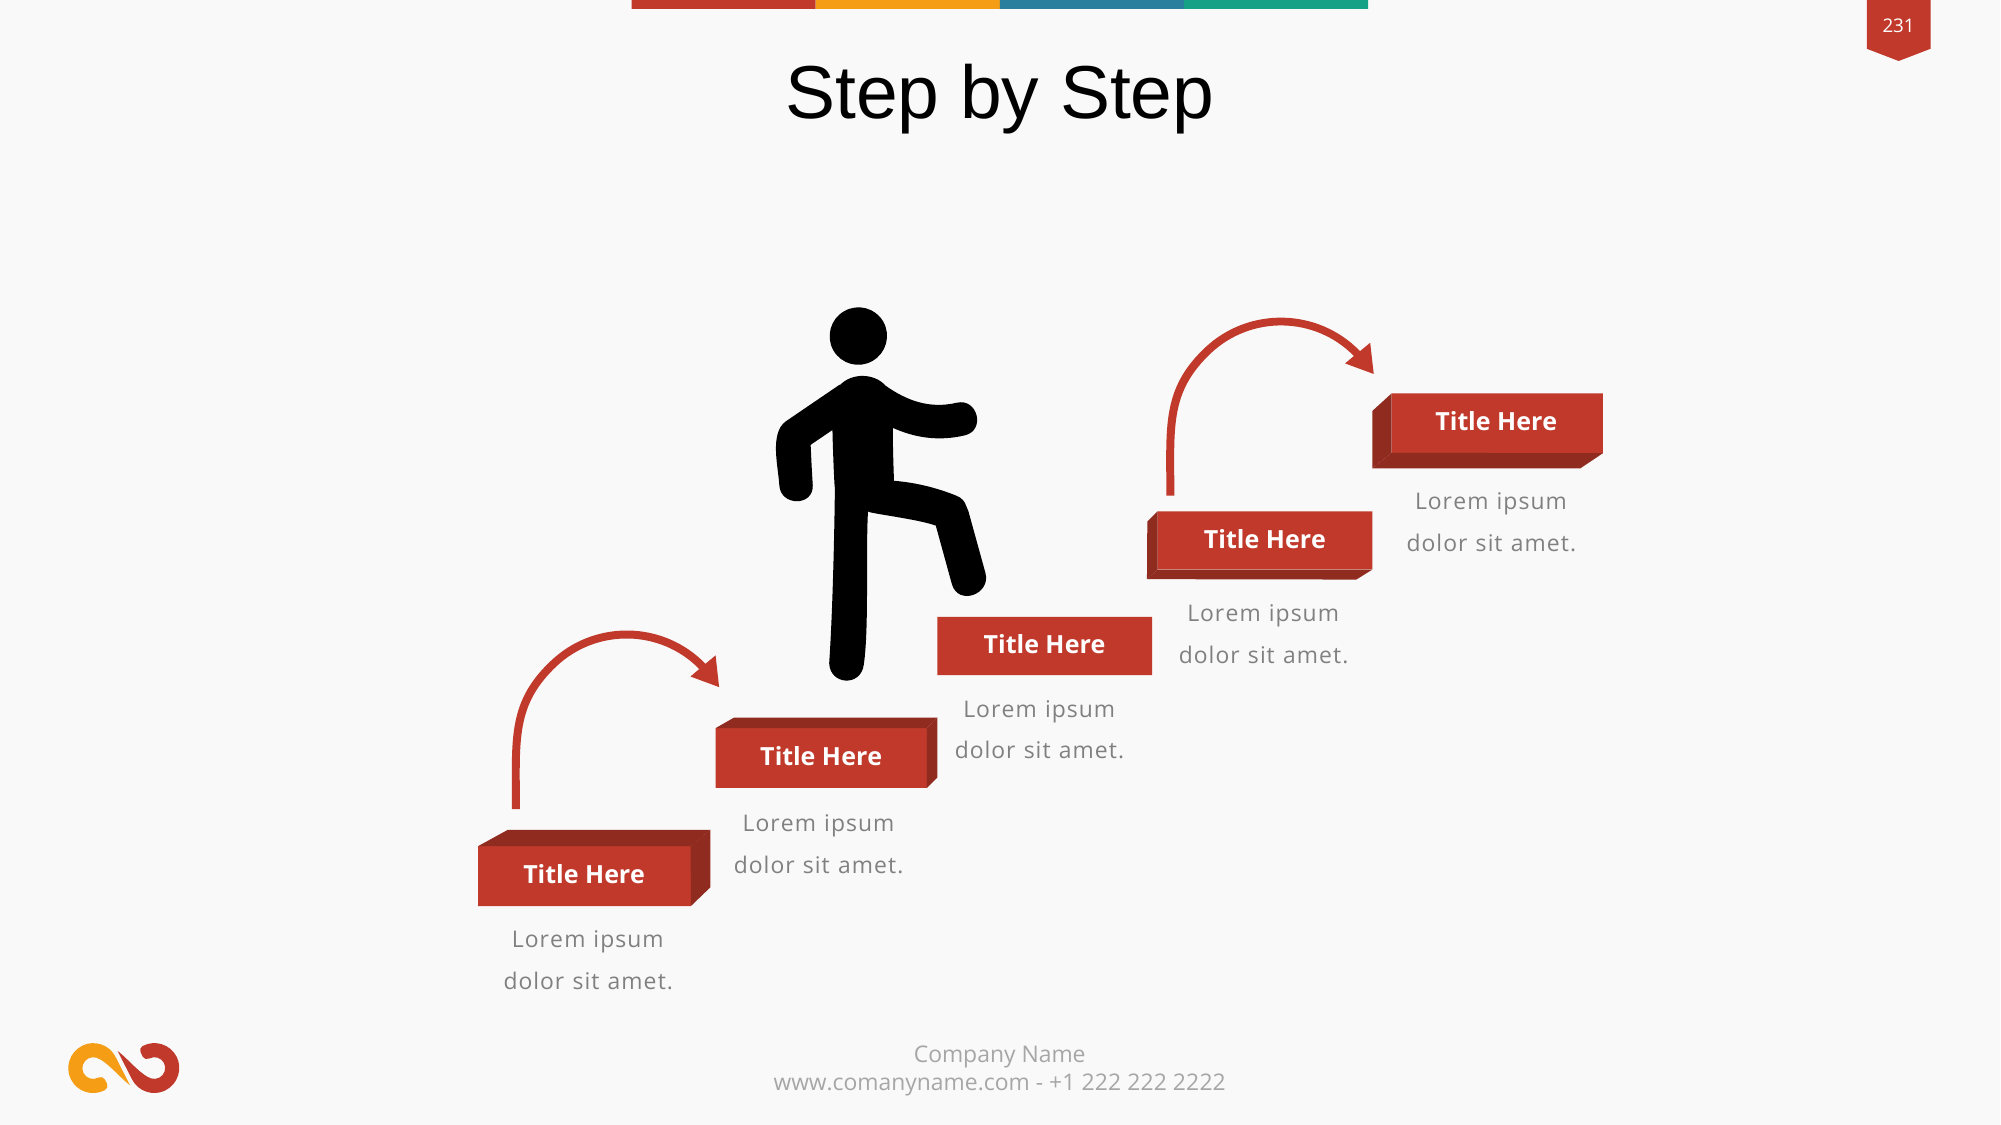

Step by Step

Title Here

Lorem ipsum dolor sit amet.

Title Here

Lorem ipsum dolor sit amet.

Title Here
Lorem ipsum dolor sit amet.

Title Here
Lorem ipsum dolor sit amet.

Title Here
Lorem ipsum dolor sit amet.